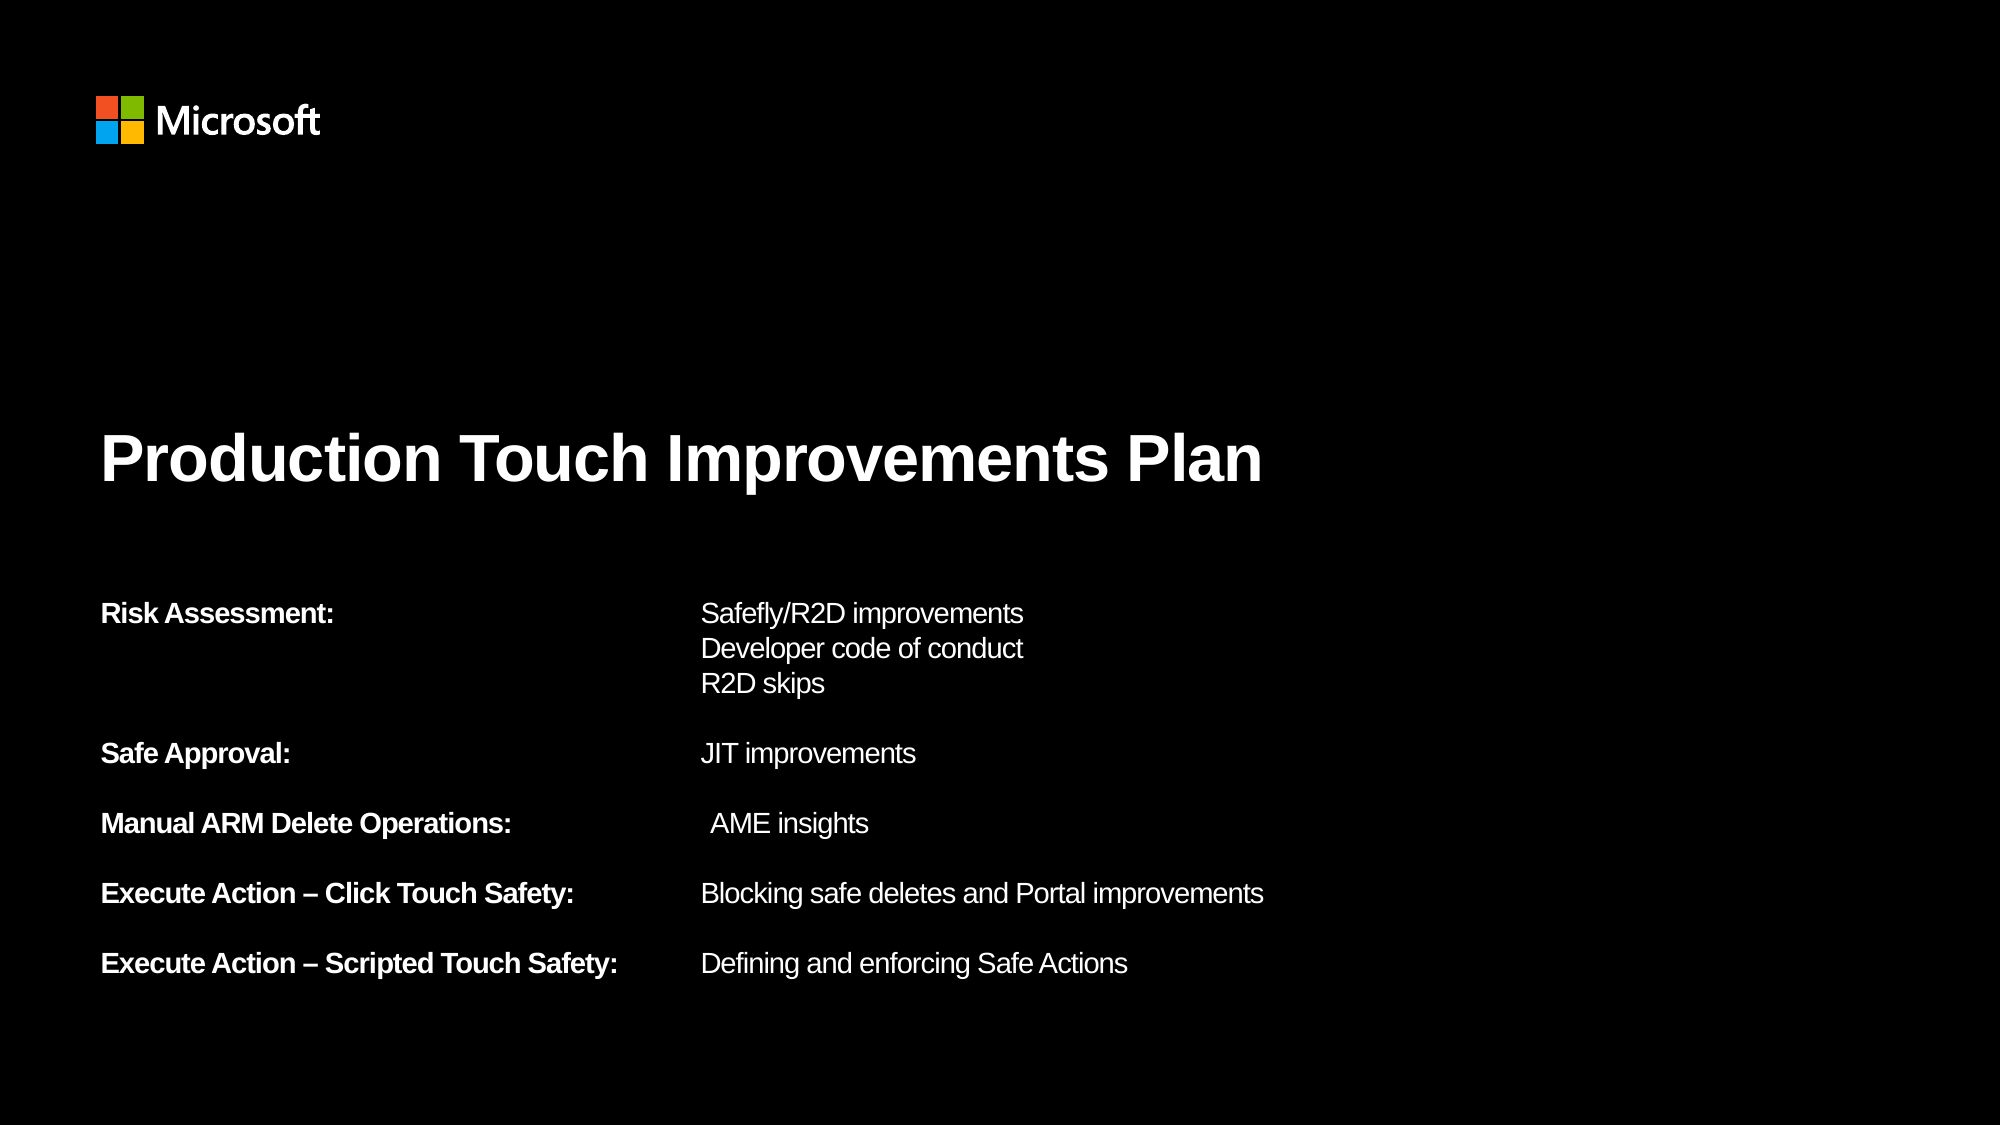

# Production Touch Improvements Plan
Risk Assessment:   			Safefly/R2D improvements
         			Developer code of conduct
         			R2D skips
Safe Approval:   			JIT improvements
Manual ARM Delete Operations:       AME insights
Execute Action – Click Touch Safety:       	Blocking safe deletes and Portal improvements
Execute Action – Scripted Touch Safety: 	Defining and enforcing Safe Actions